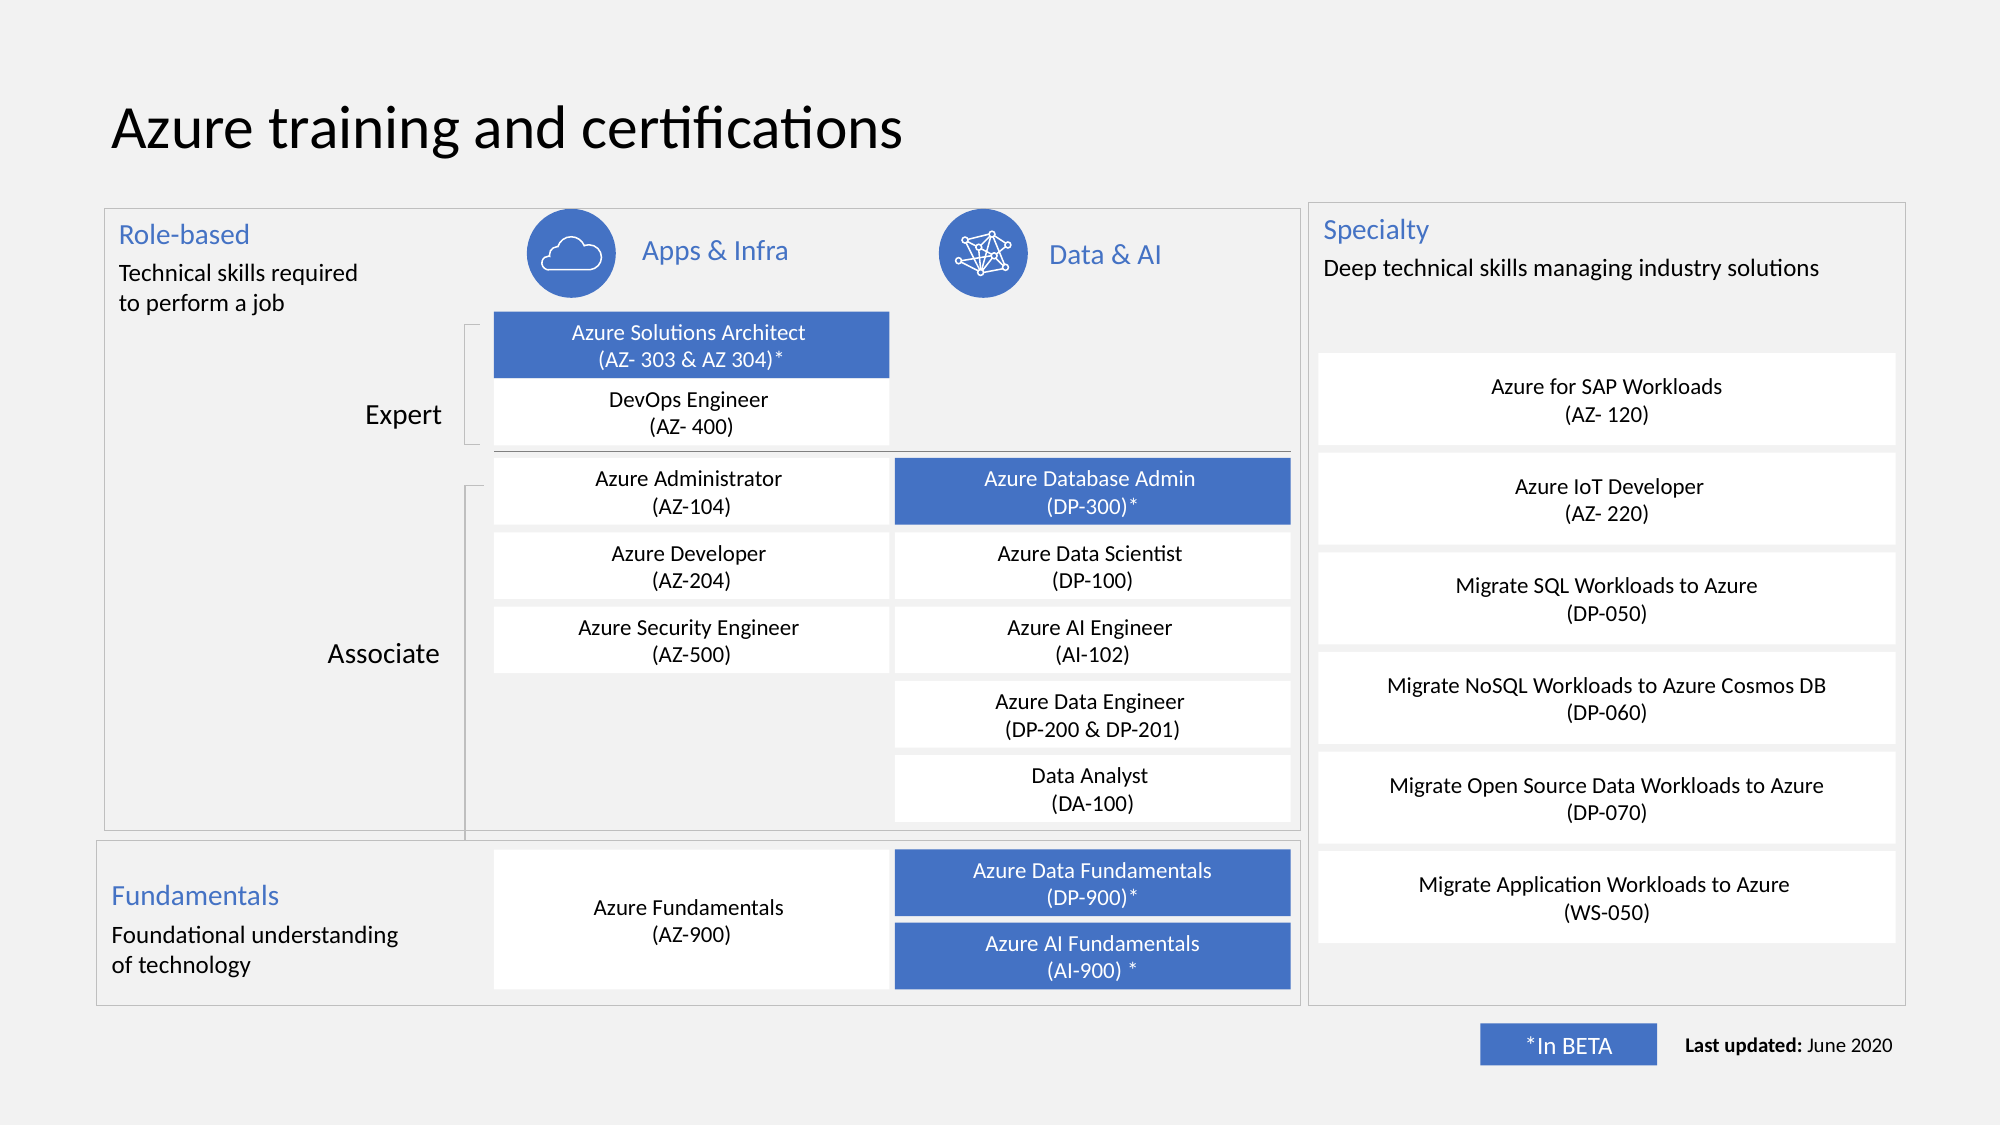

# Azure training and certifications
Specialty
Deep technical skills managing industry solutions
Role-based
Technical skills required
to perform a job

Apps & Infra

Data & AI

Azure Solutions Architect
(AZ- 303 & AZ 304)*

Azure for SAP Workloads
(AZ- 120)
DevOps Engineer
(AZ- 400)
Expert
 Azure IoT Developer
(AZ- 220)
Azure Administrator
(AZ-104)
Azure Database Admin
(DP-300)*

Azure Developer
(AZ-204)
Azure Data Scientist
(DP-100)
Migrate SQL Workloads to Azure
(DP-050)
Azure Security Engineer
(AZ-500)
Azure AI Engineer
(AI-102)
Associate
Migrate NoSQL Workloads to Azure Cosmos DB
(DP-060)
Azure Data Engineer
(DP-200 & DP-201)
Migrate Open Source Data Workloads to Azure
(DP-070)
Data Analyst
(DA-100)
Fundamentals
Foundational understanding
of technology
Azure Fundamentals
(AZ-900)
Azure Data Fundamentals
(DP-900)*
Migrate Application Workloads to Azure
(WS-050)
Azure AI Fundamentals
(AI-900) *

*In BETA
Last updated: June 2020